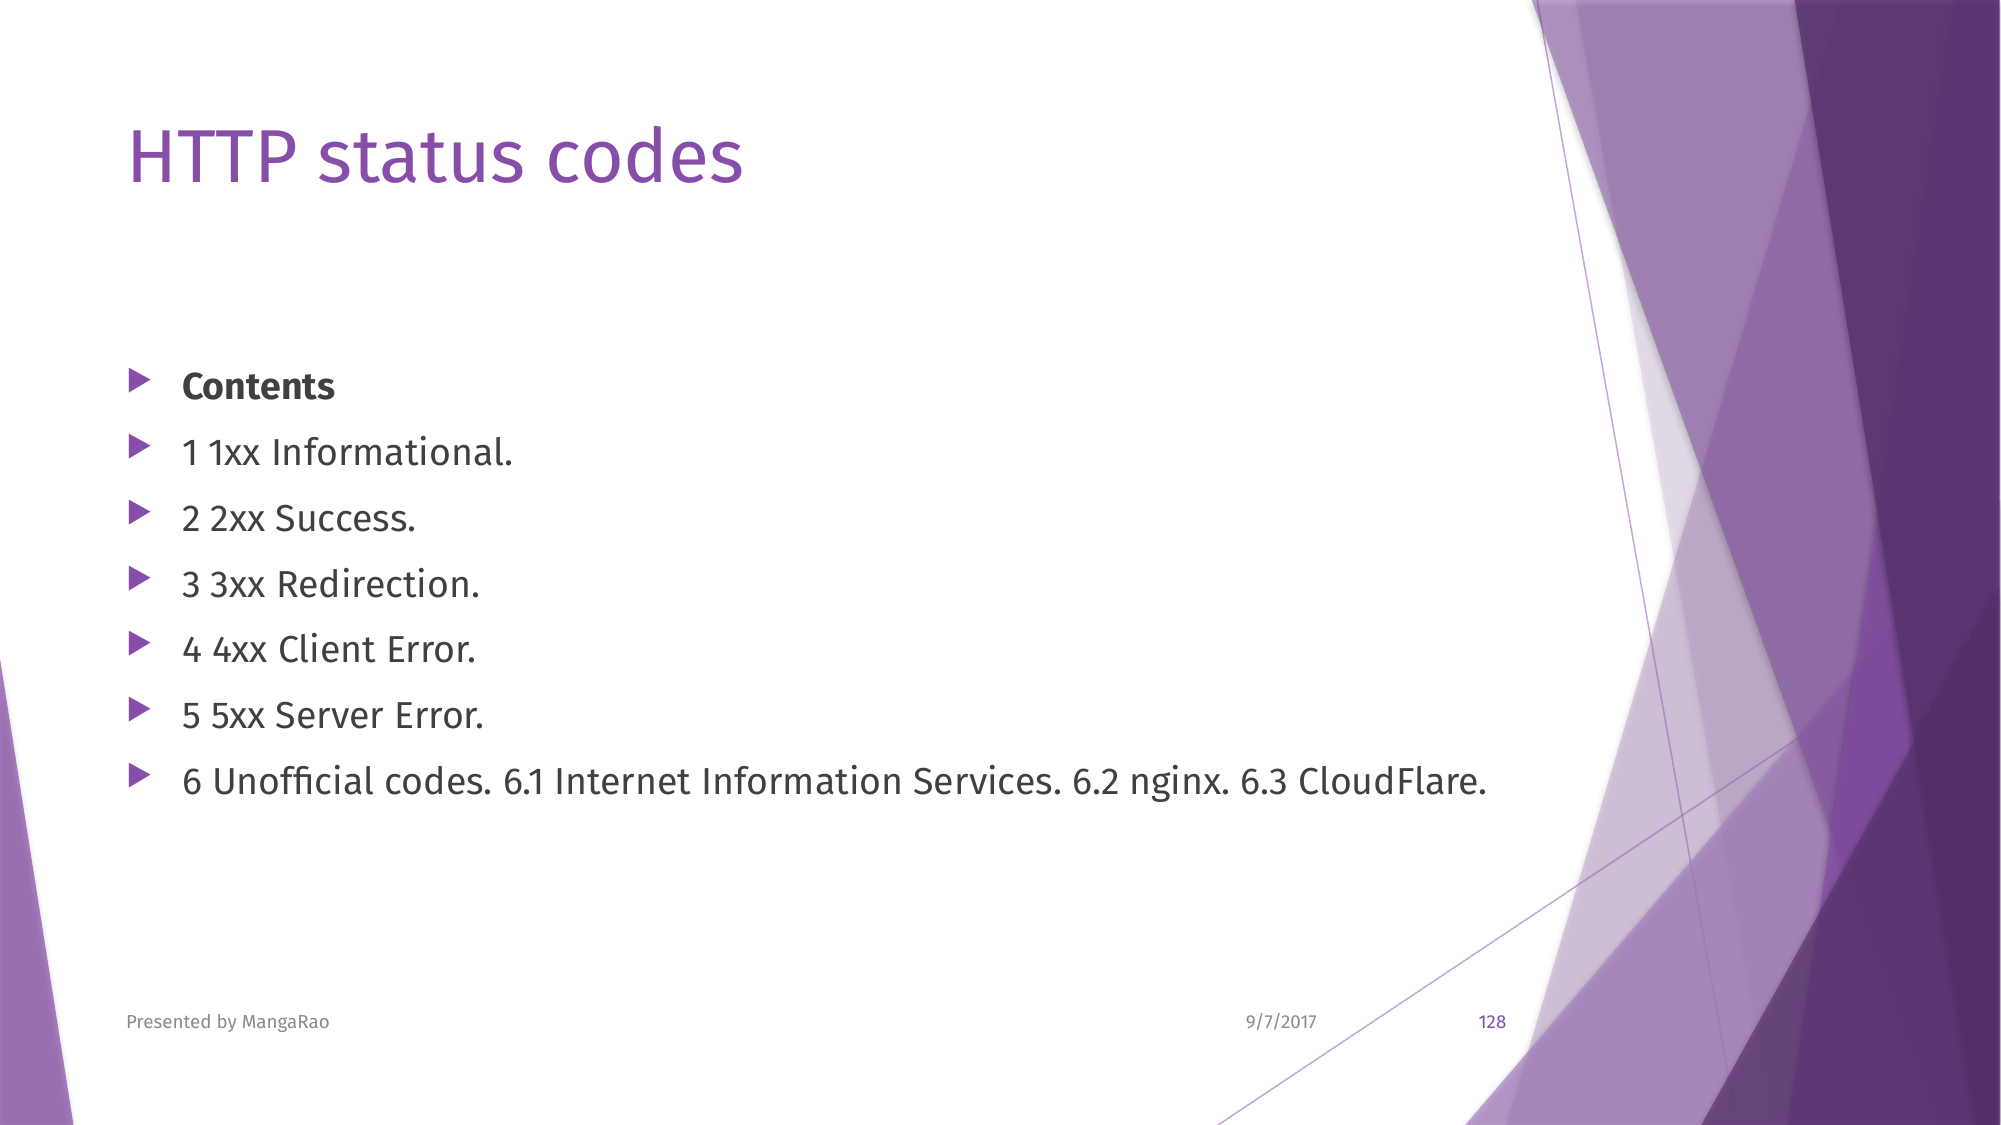

# HTTP status codes
Contents
1 1xx Informational.
2 2xx Success.
3 3xx Redirection.
4 4xx Client Error.
5 5xx Server Error.
6 Unofficial codes. 6.1 Internet Information Services. 6.2 nginx. 6.3 CloudFlare.

Presented by MangaRao
9/7/2017
128